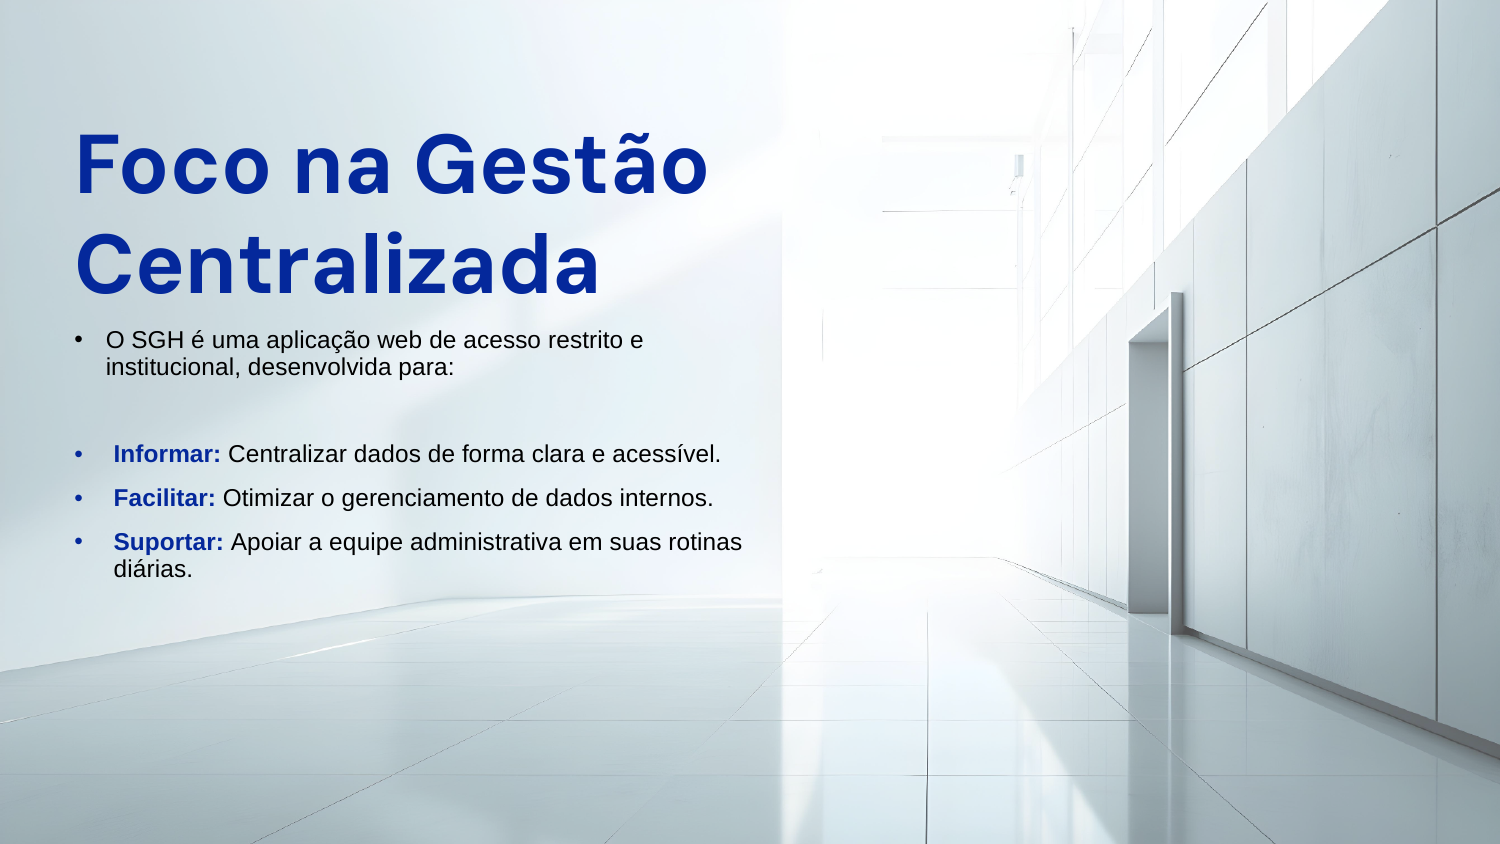

Foco na Gestão Centralizada
# O SGH é uma aplicação web de acesso restrito e institucional, desenvolvida para:

Informar: Centralizar dados de forma clara e acessível.
Facilitar: Otimizar o gerenciamento de dados internos.
Suportar: Apoiar a equipe administrativa em suas rotinas diárias.